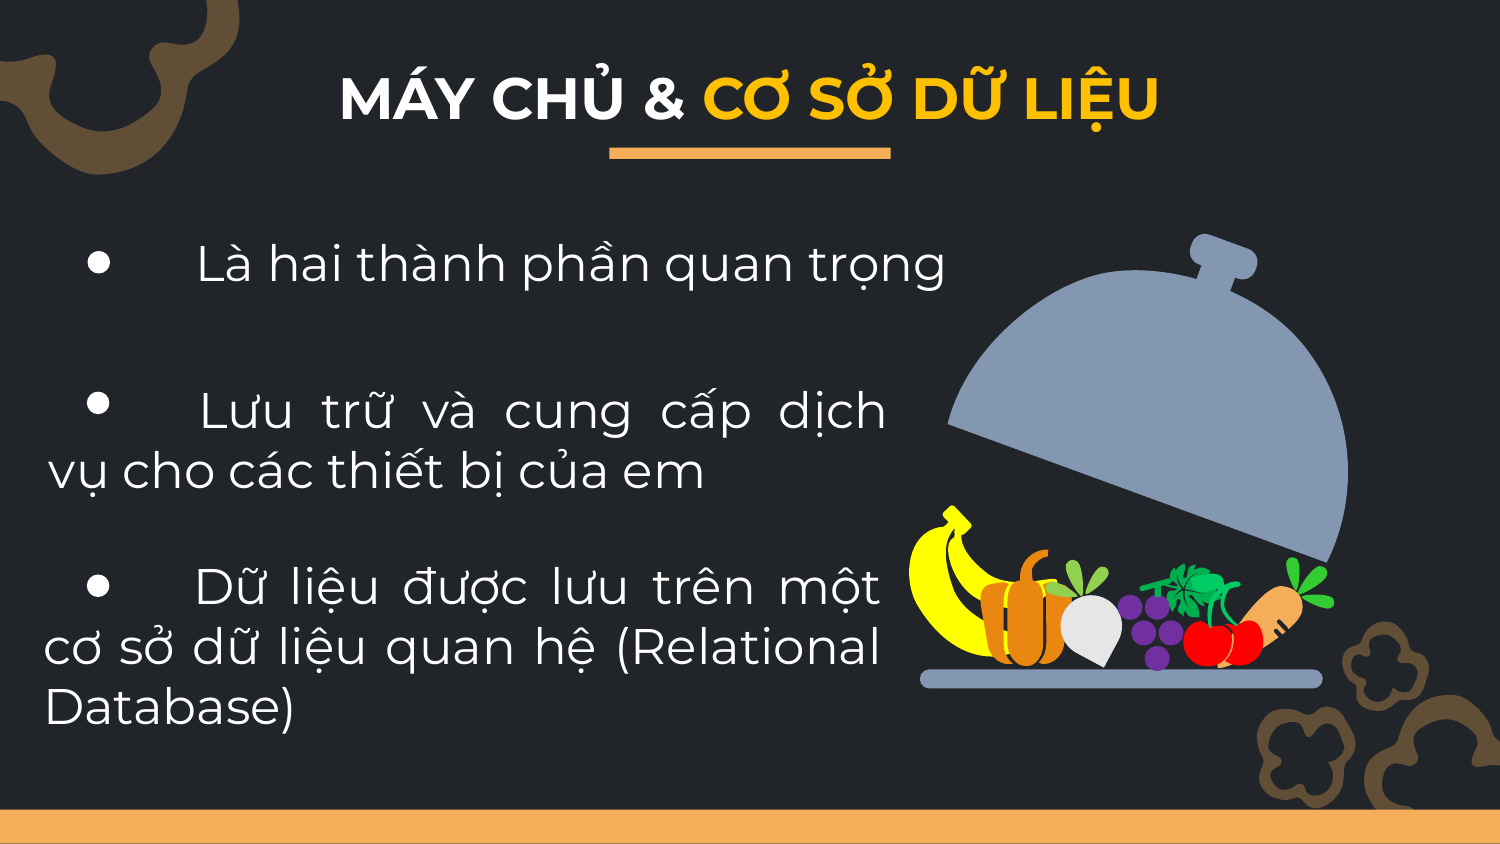

MÁY CHỦ & CƠ SỞ DỮ LIỆU
	Là hai thành phần quan trọng

	Lưu trữ và cung cấp dịch vụ cho các thiết bị của em

	Dữ liệu được lưu trên một cơ sở dữ liệu quan hệ (Relational Database)